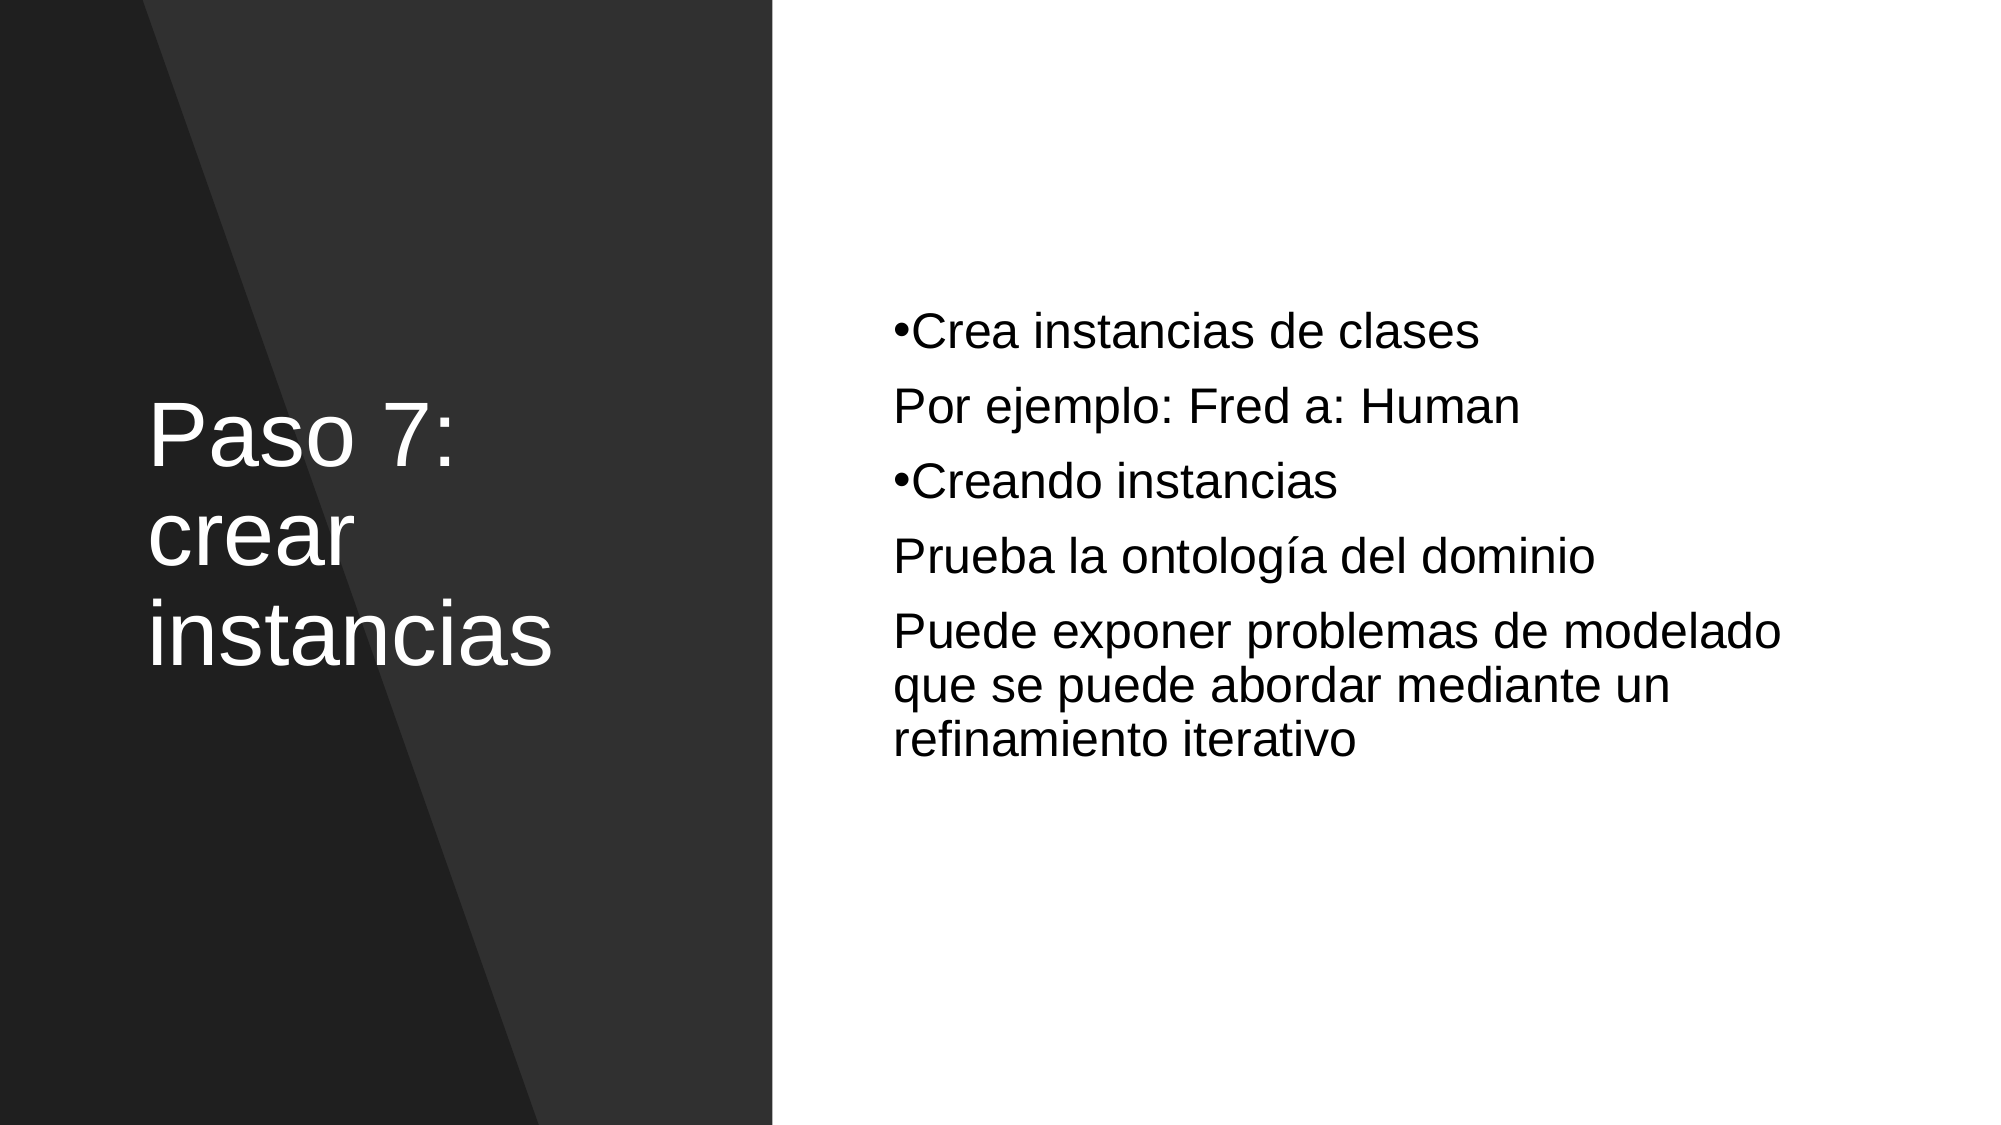

# Paso 7: crear instancias
Crea instancias de clases
Por ejemplo: Fred a: Human
Creando instancias
Prueba la ontología del dominio
Puede exponer problemas de modelado que se puede abordar mediante un refinamiento iterativo